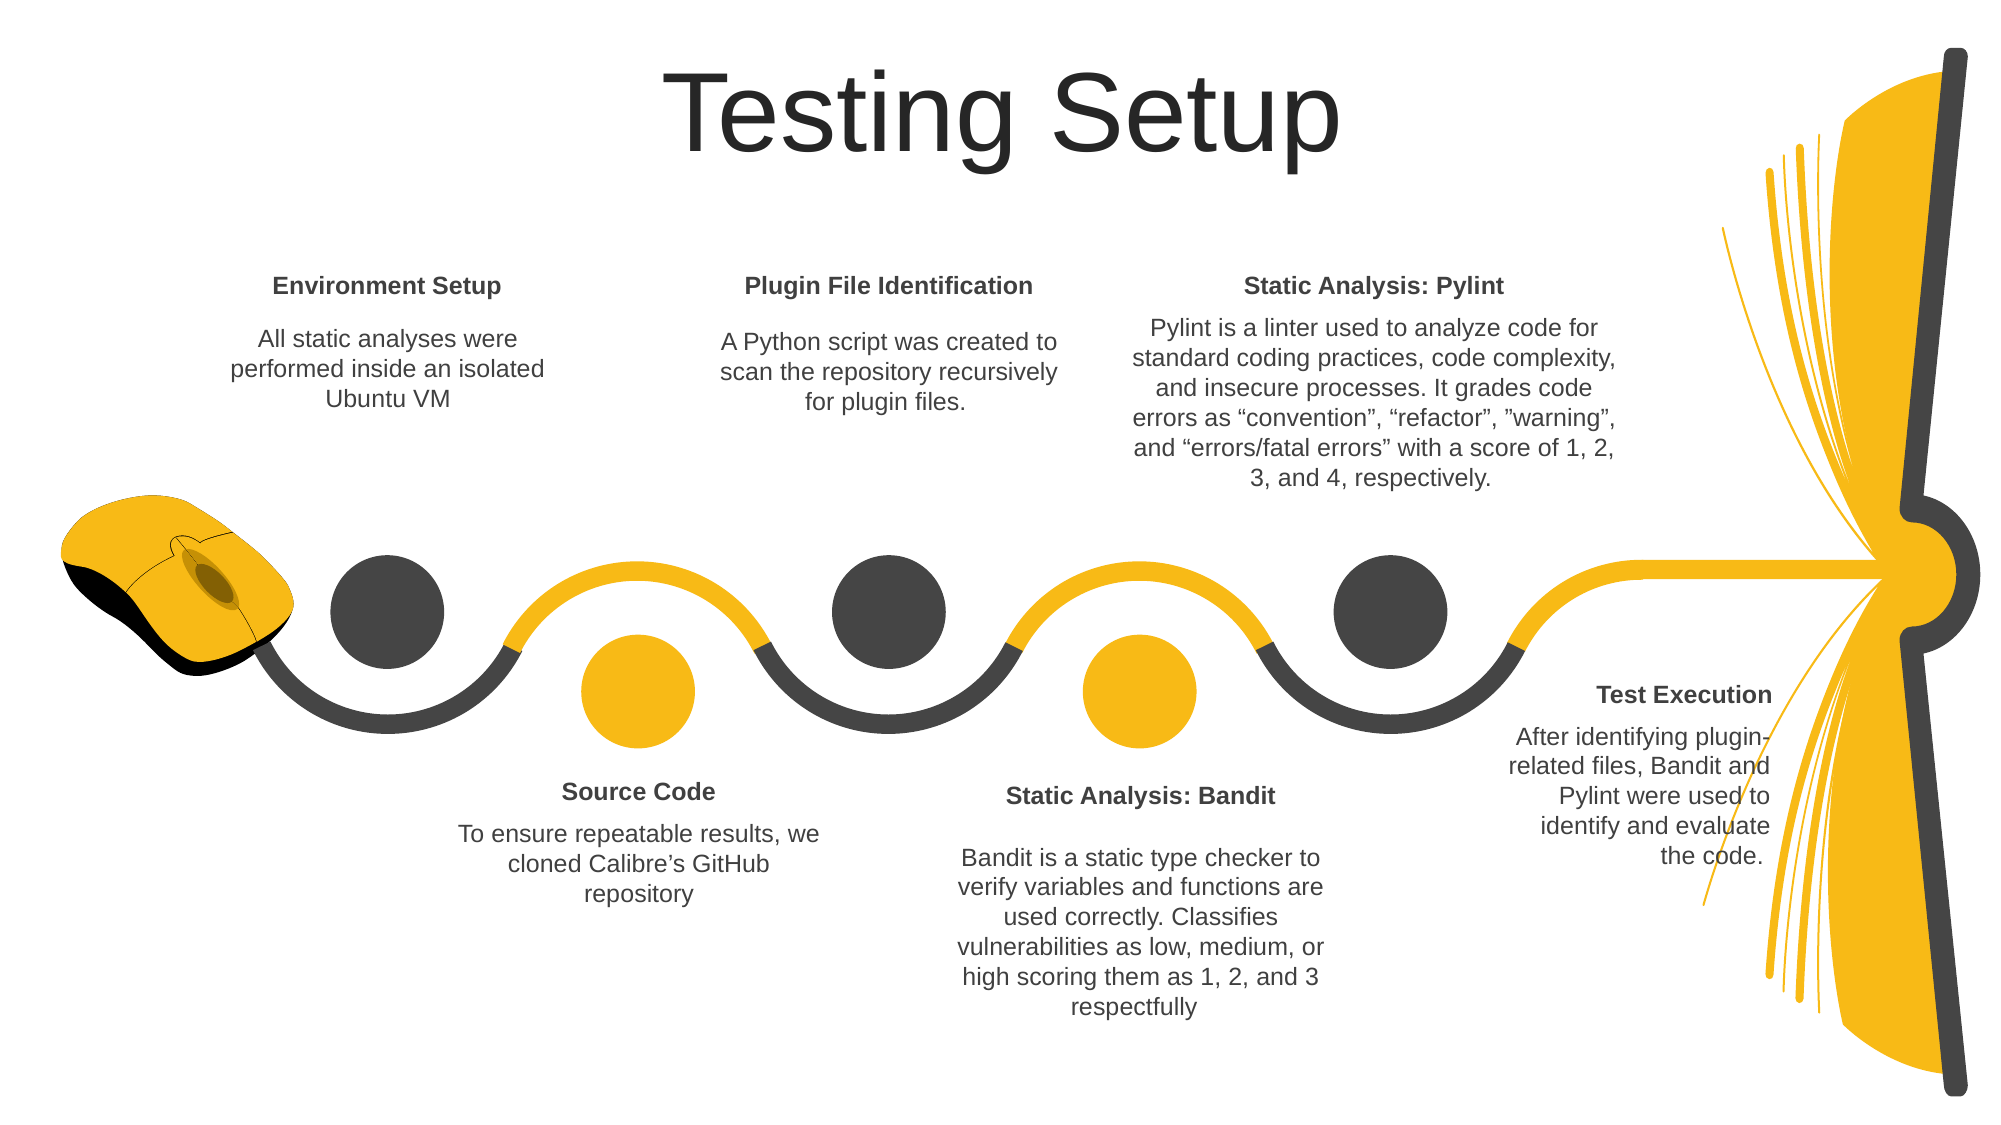

Testing Setup
Environment Setup
All static analyses were performed inside an isolated Ubuntu VM
Plugin File Identification
A Python script was created to scan the repository recursively for plugin files.
Static Analysis: Pylint
Pylint is a linter used to analyze code for standard coding practices, code complexity, and insecure processes. It grades code errors as “convention”, “refactor”, ”warning”, and “errors/fatal errors” with a score of 1, 2, 3, and 4, respectively.

Test Execution
After identifying plugin-related files, Bandit and Pylint were used to identify and evaluate the code.
Source Code
To ensure repeatable results, we cloned Calibre’s GitHub repository
Static Analysis: Bandit
Bandit is a static type checker to verify variables and functions are used correctly. Classifies vulnerabilities as low, medium, or high scoring them as 1, 2, and 3 respectfully